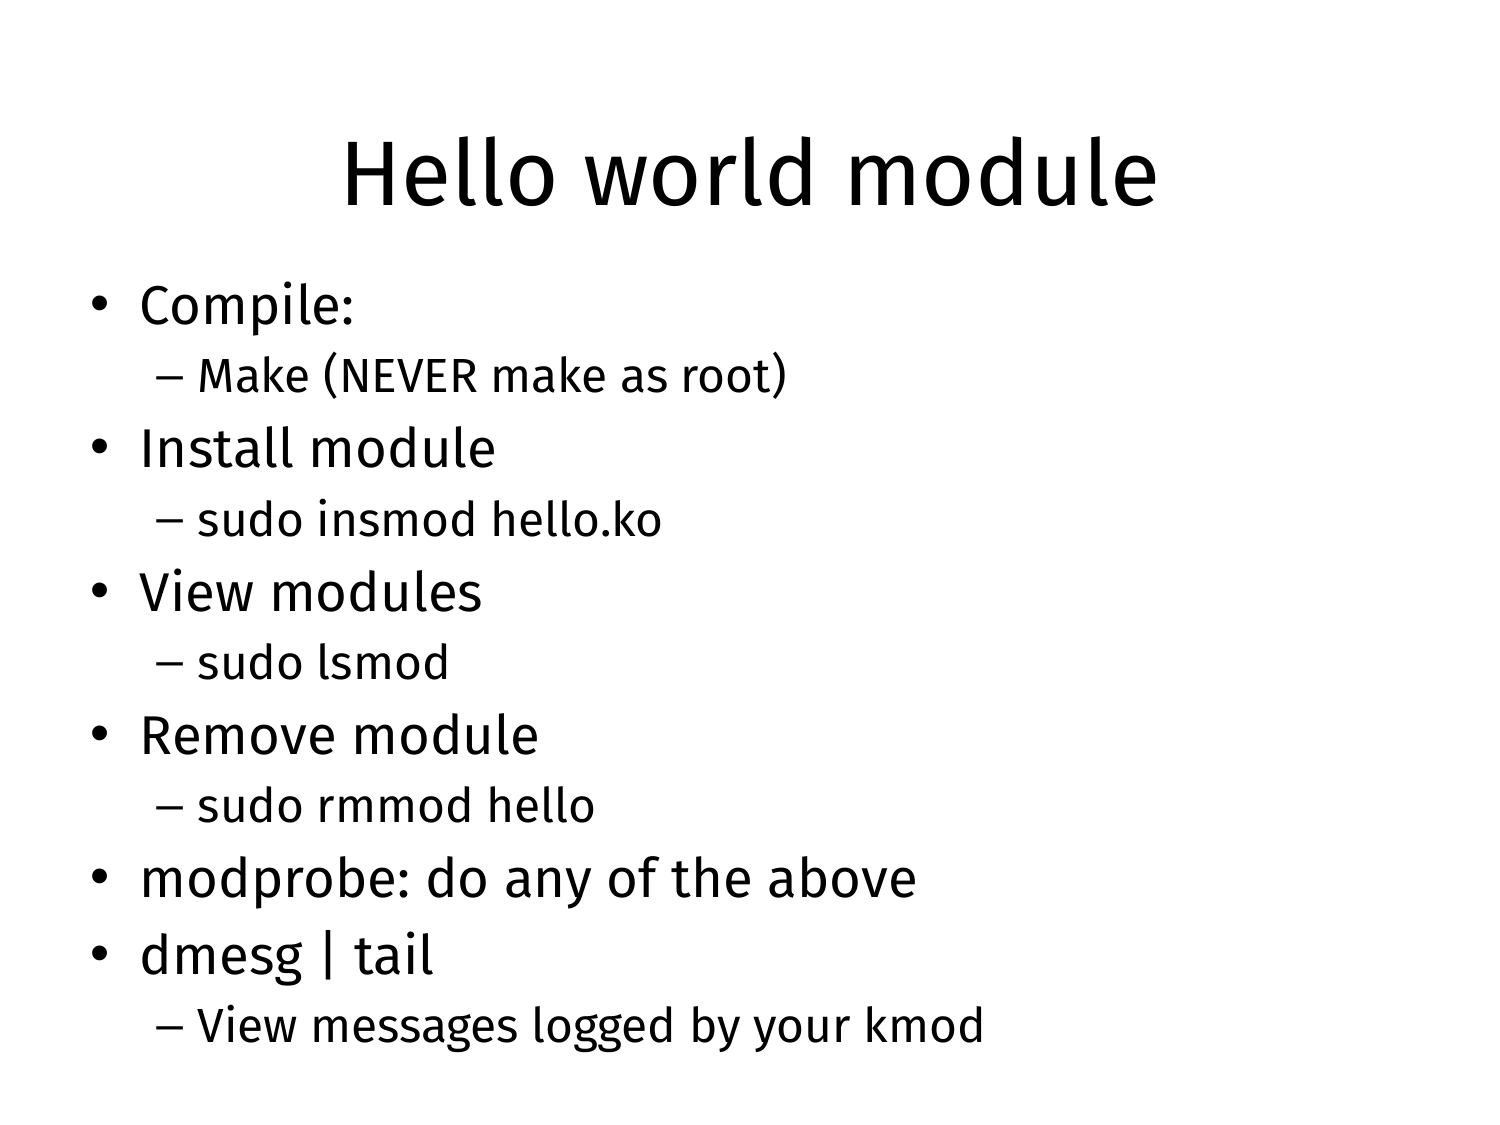

# Hello world module
Compile:
Make (NEVER make as root)
Install module
sudo insmod hello.ko
View modules
sudo lsmod
Remove module
sudo rmmod hello
modprobe: do any of the above
dmesg | tail
View messages logged by your kmod